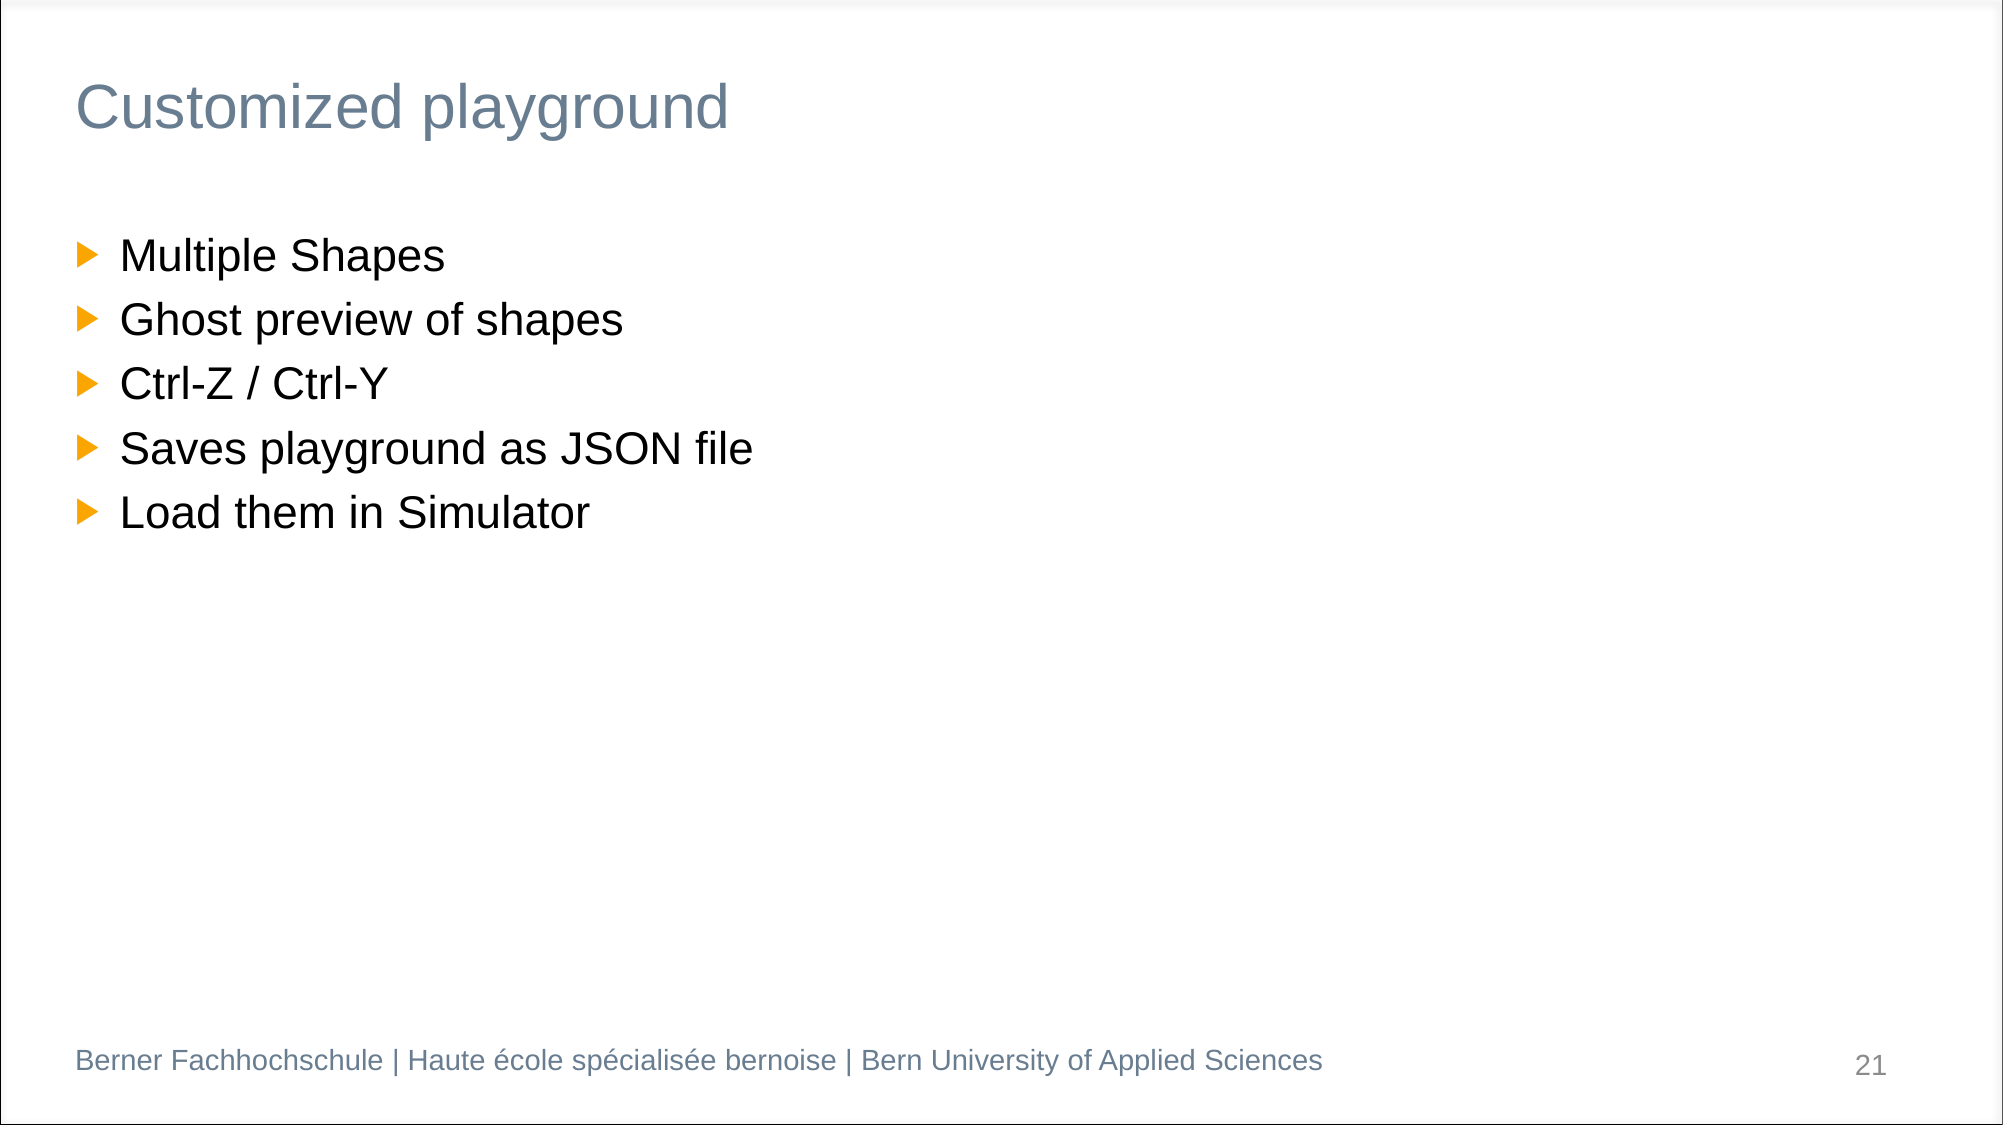

# Customized playground
Multiple Shapes
Ghost preview of shapes
Ctrl-Z / Ctrl-Y
Saves playground as JSON file
Load them in Simulator
21